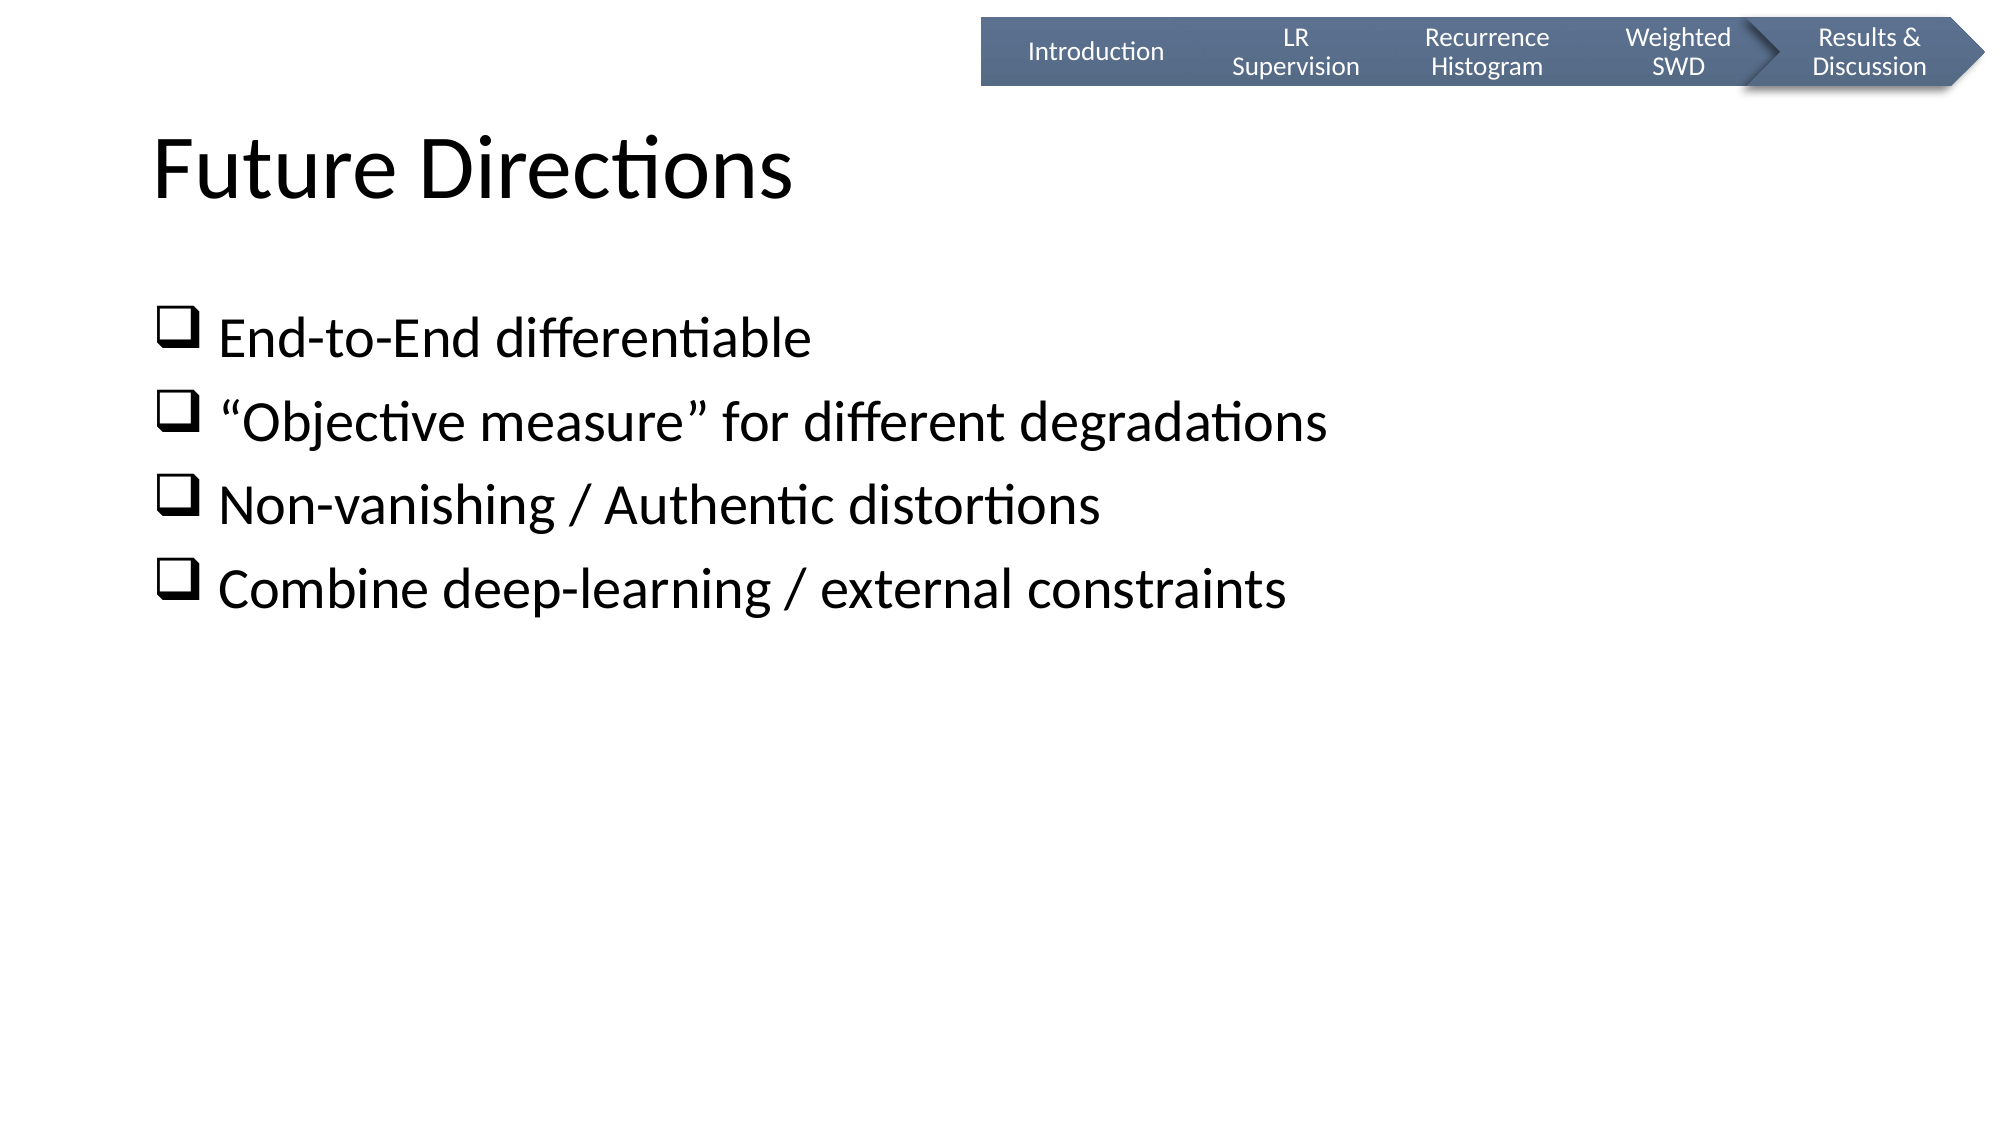

Introduction
LR Supervision
Recurrence Histogram
Weighted SWD
Results & Discussion
# Future Directions
 End-to-End differentiable
 “Objective measure” for different degradations
 Non-vanishing / Authentic distortions
 Combine deep-learning / external constraints